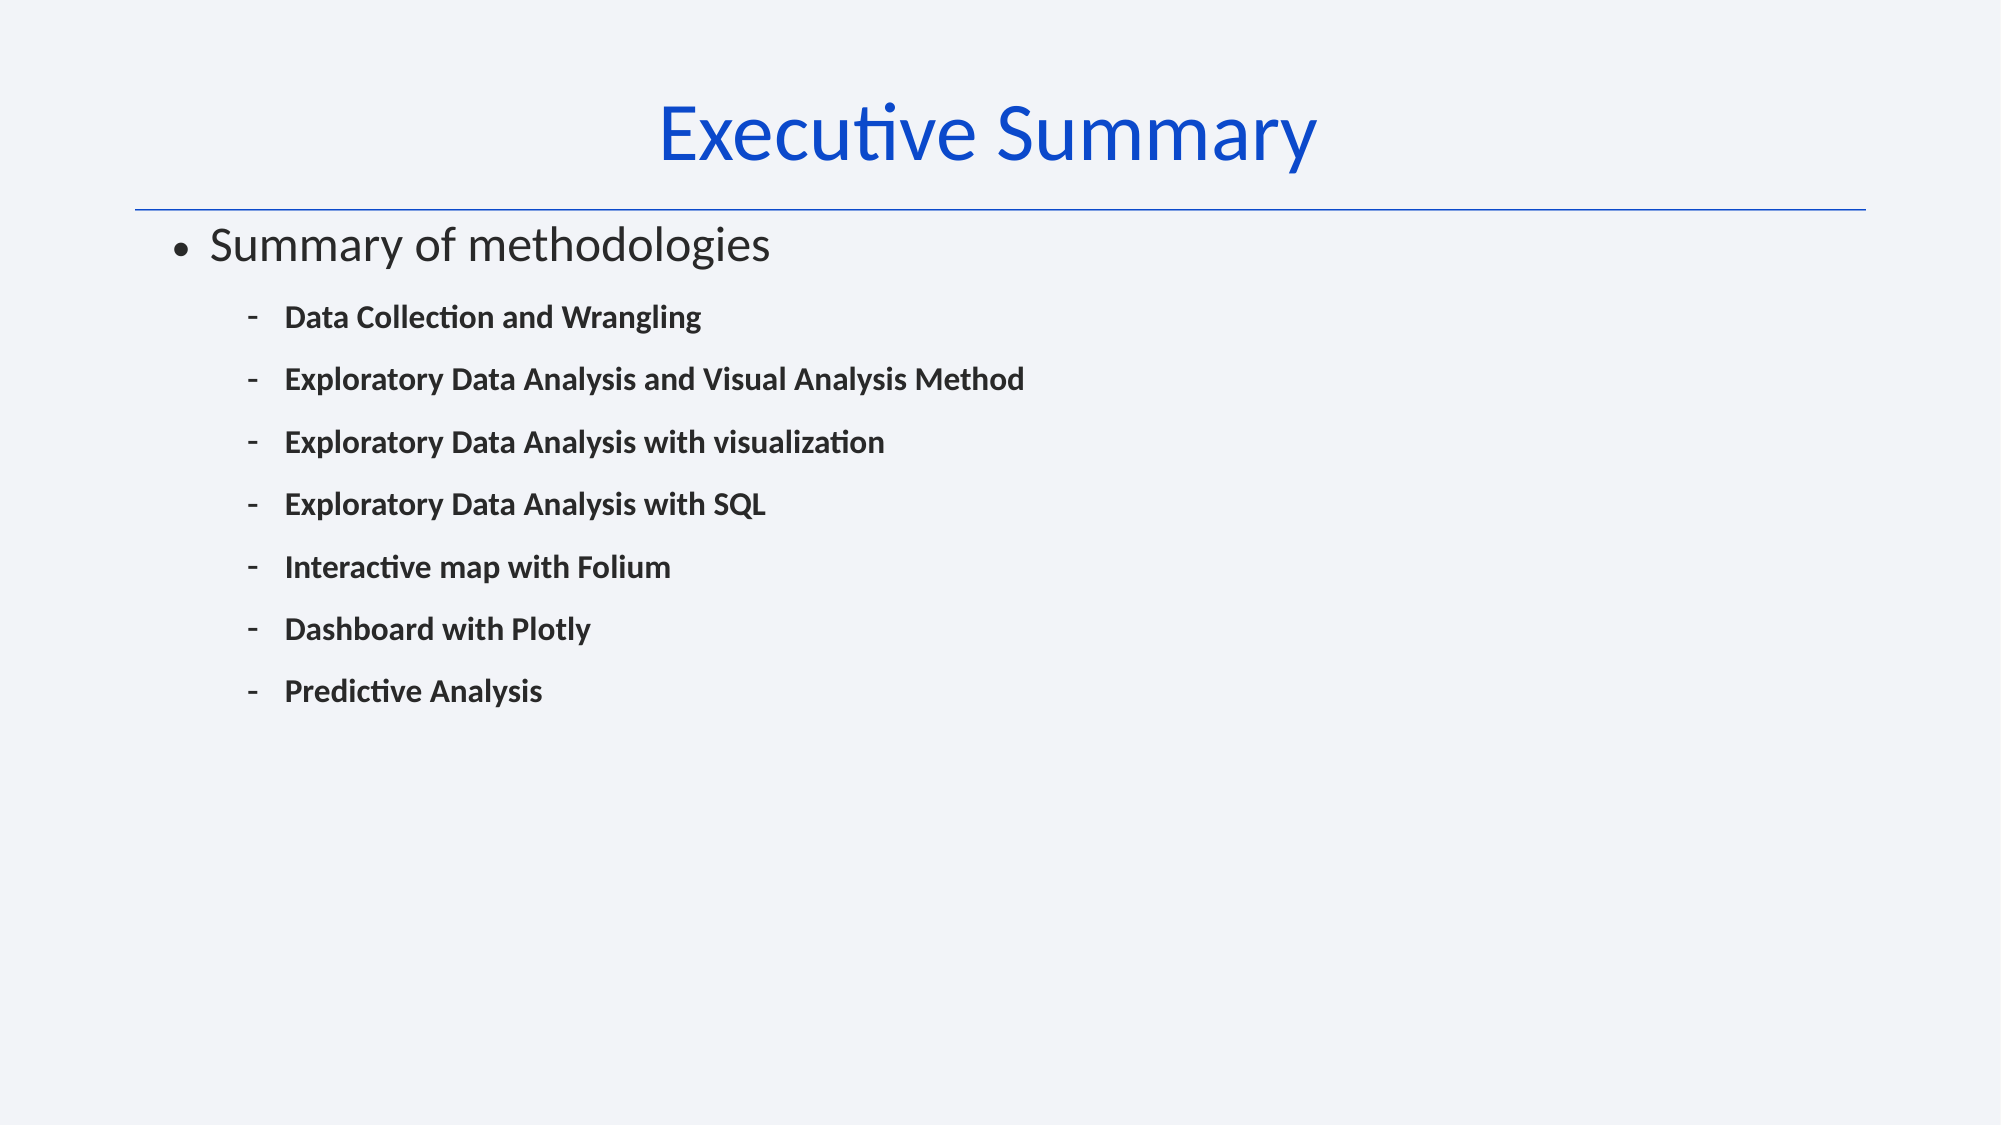

Executive Summary
Summary of methodologies
Data Collection and Wrangling
Exploratory Data Analysis and Visual Analysis Method
Exploratory Data Analysis with visualization
Exploratory Data Analysis with SQL
Interactive map with Folium
Dashboard with Plotly
Predictive Analysis